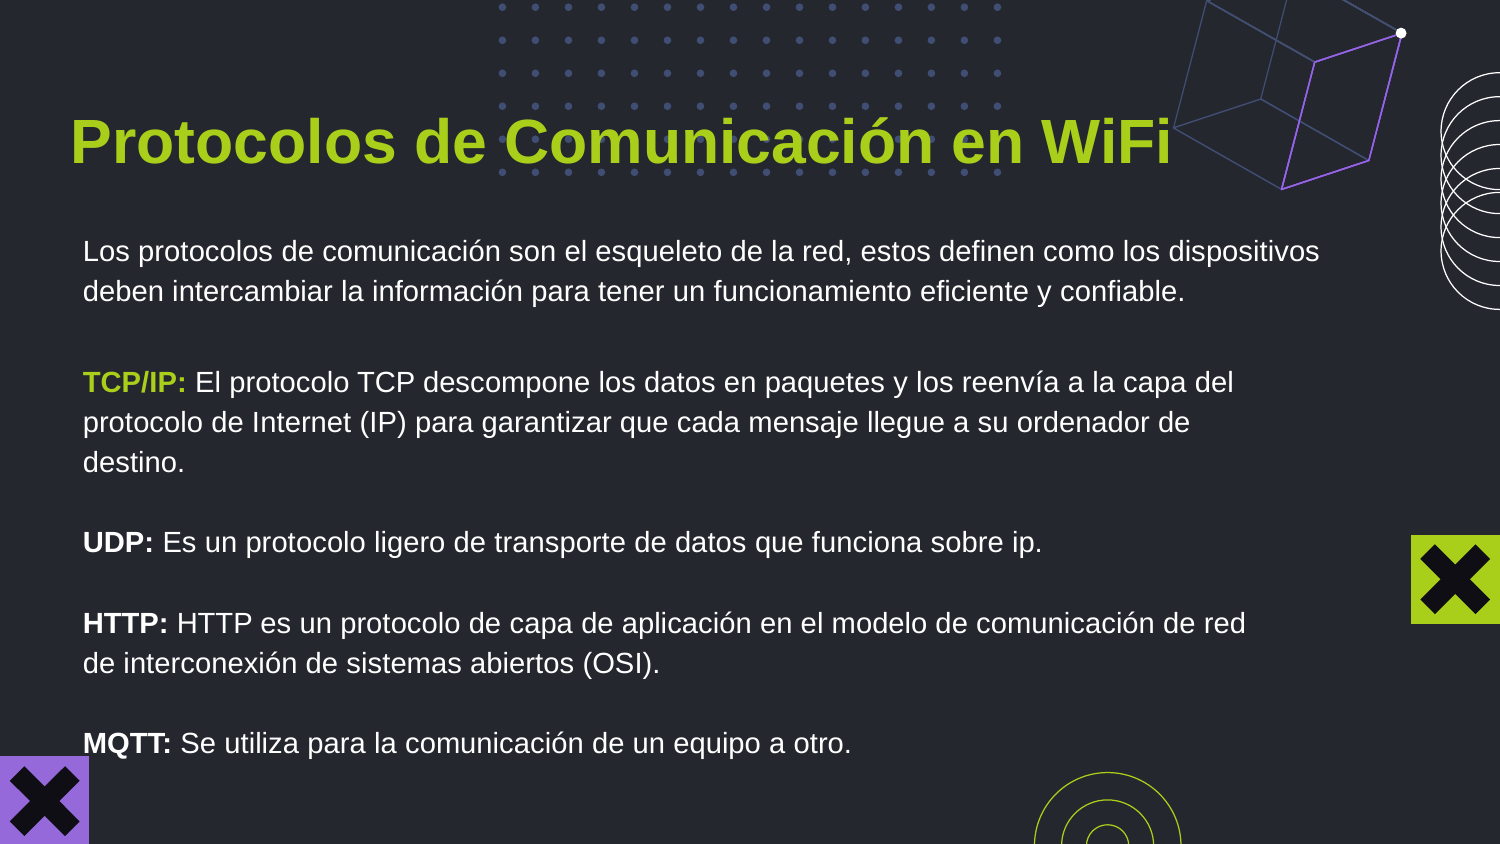

Protocolos de Comunicación en WiFi
Los protocolos de comunicación son el esqueleto de la red, estos definen como los dispositivos deben intercambiar la información para tener un funcionamiento eficiente y confiable.
TCP/IP: El protocolo TCP descompone los datos en paquetes y los reenvía a la capa del protocolo de Internet (IP) para garantizar que cada mensaje llegue a su ordenador de destino.

UDP: Es un protocolo ligero de transporte de datos que funciona sobre ip.

HTTP: HTTP es un protocolo de capa de aplicación en el modelo de comunicación de red de interconexión de sistemas abiertos (OSI).

MQTT: Se utiliza para la comunicación de un equipo a otro.